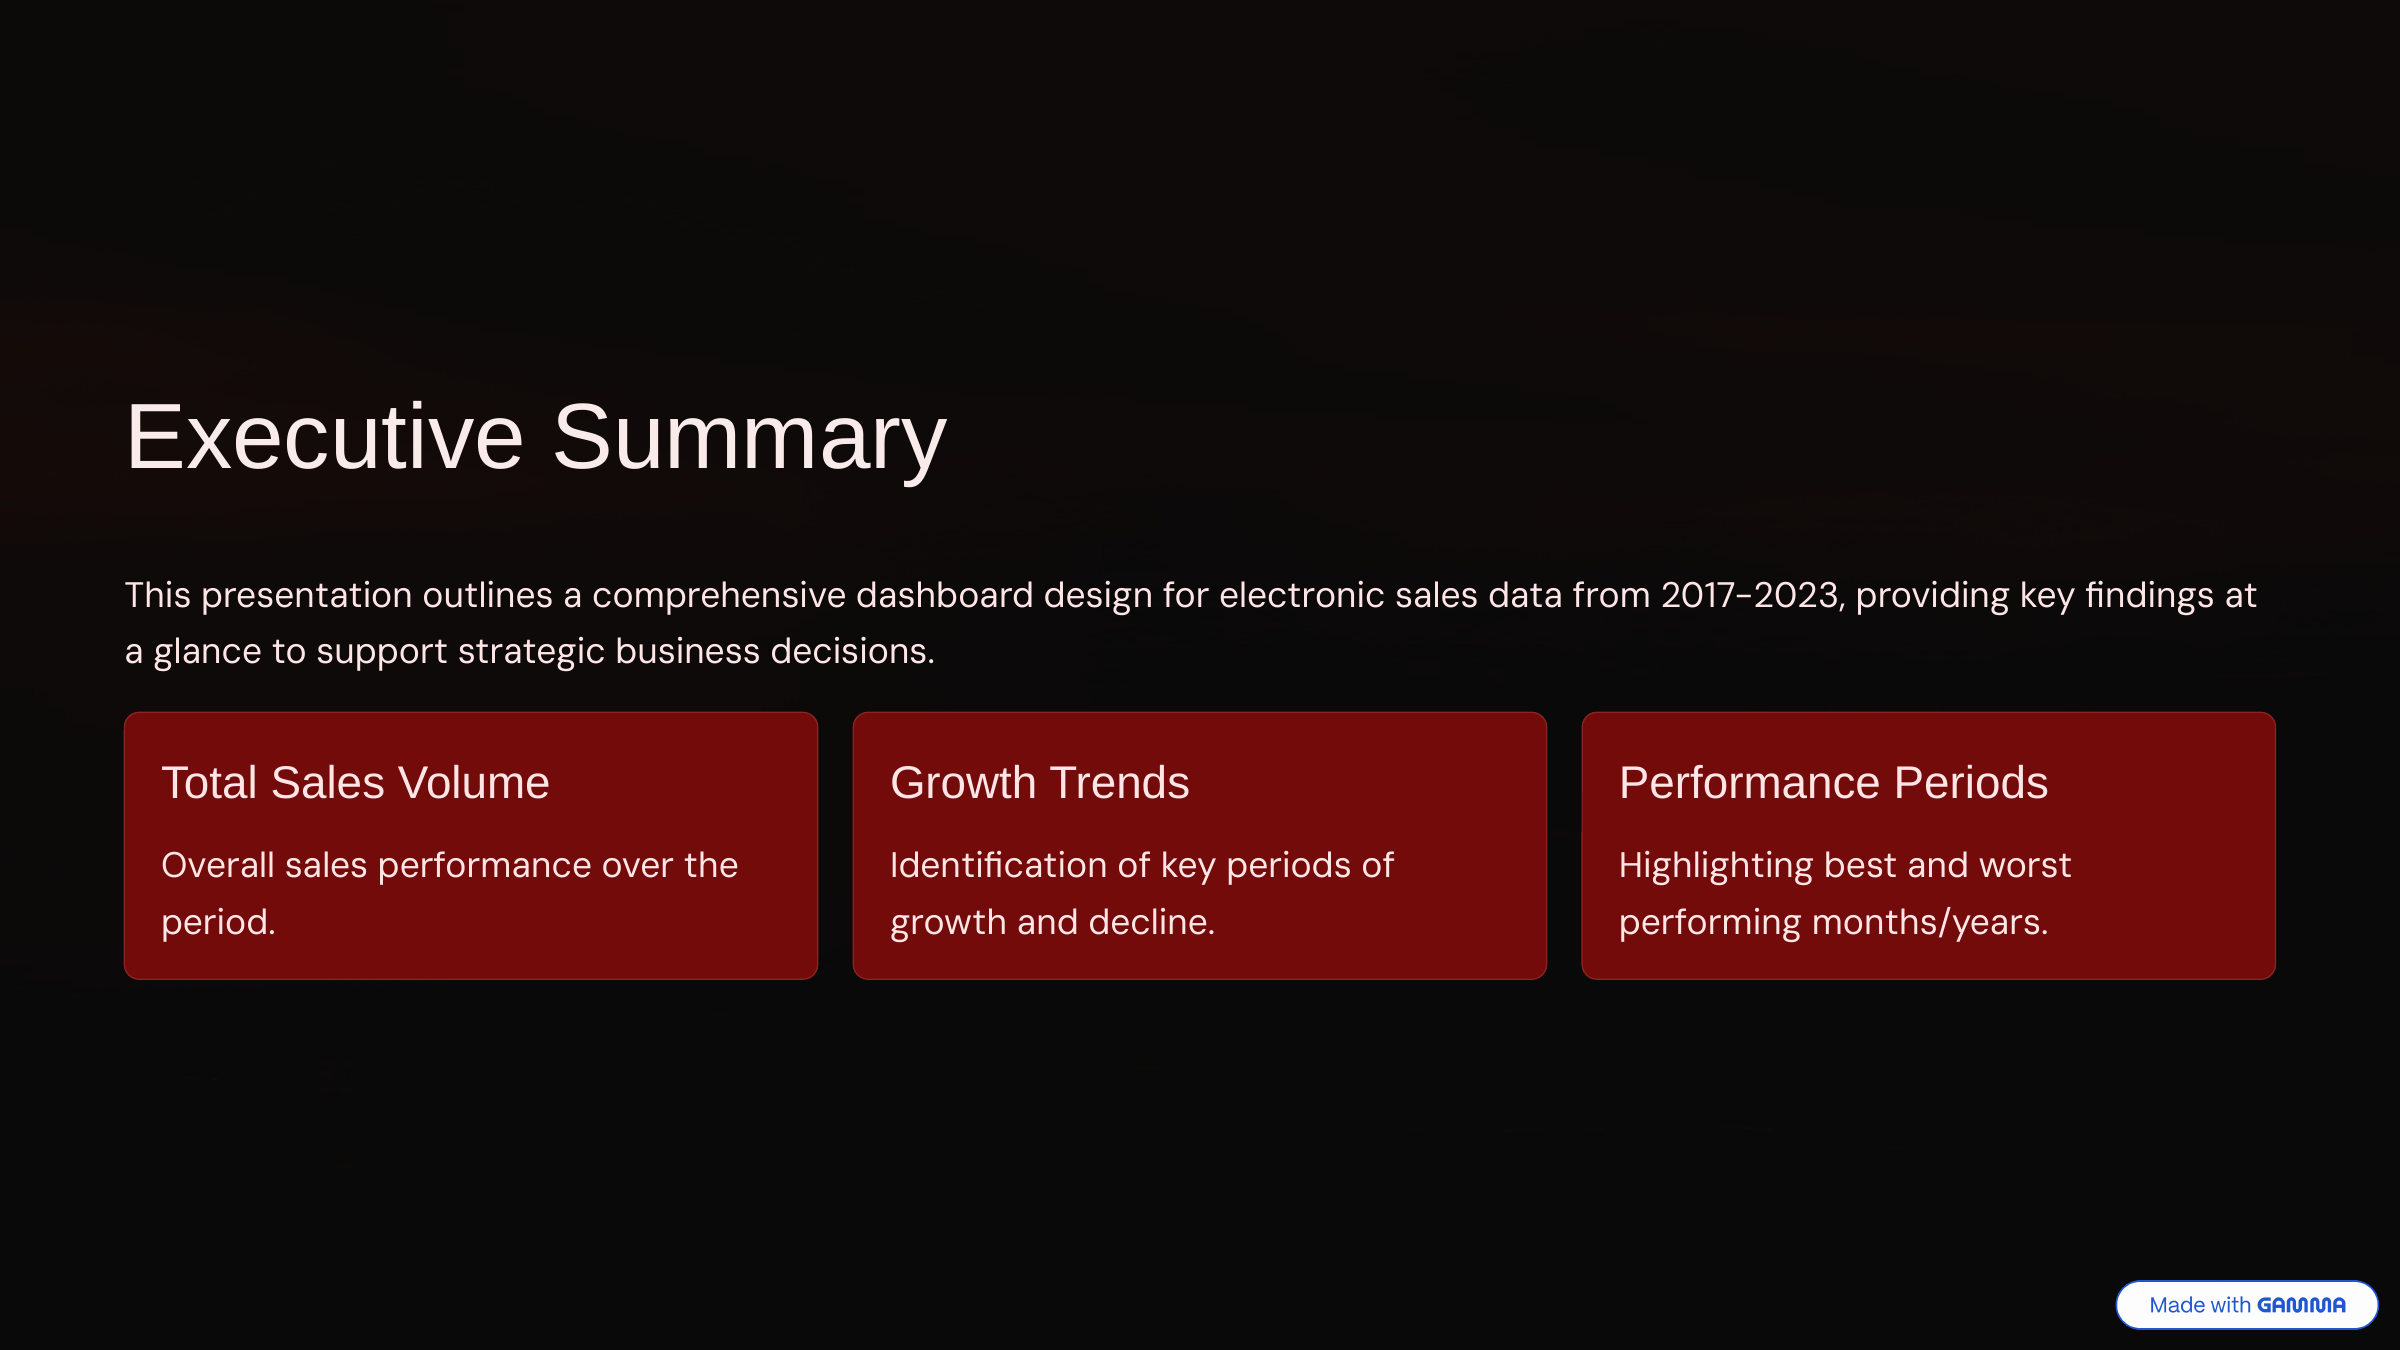

Executive Summary
This presentation outlines a comprehensive dashboard design for electronic sales data from 2017-2023, providing key findings at a glance to support strategic business decisions.

Total Sales Volume
Growth Trends
Performance Periods
Overall sales performance over the period.
Identification of key periods of growth and decline.
Highlighting best and worst performing months/years.